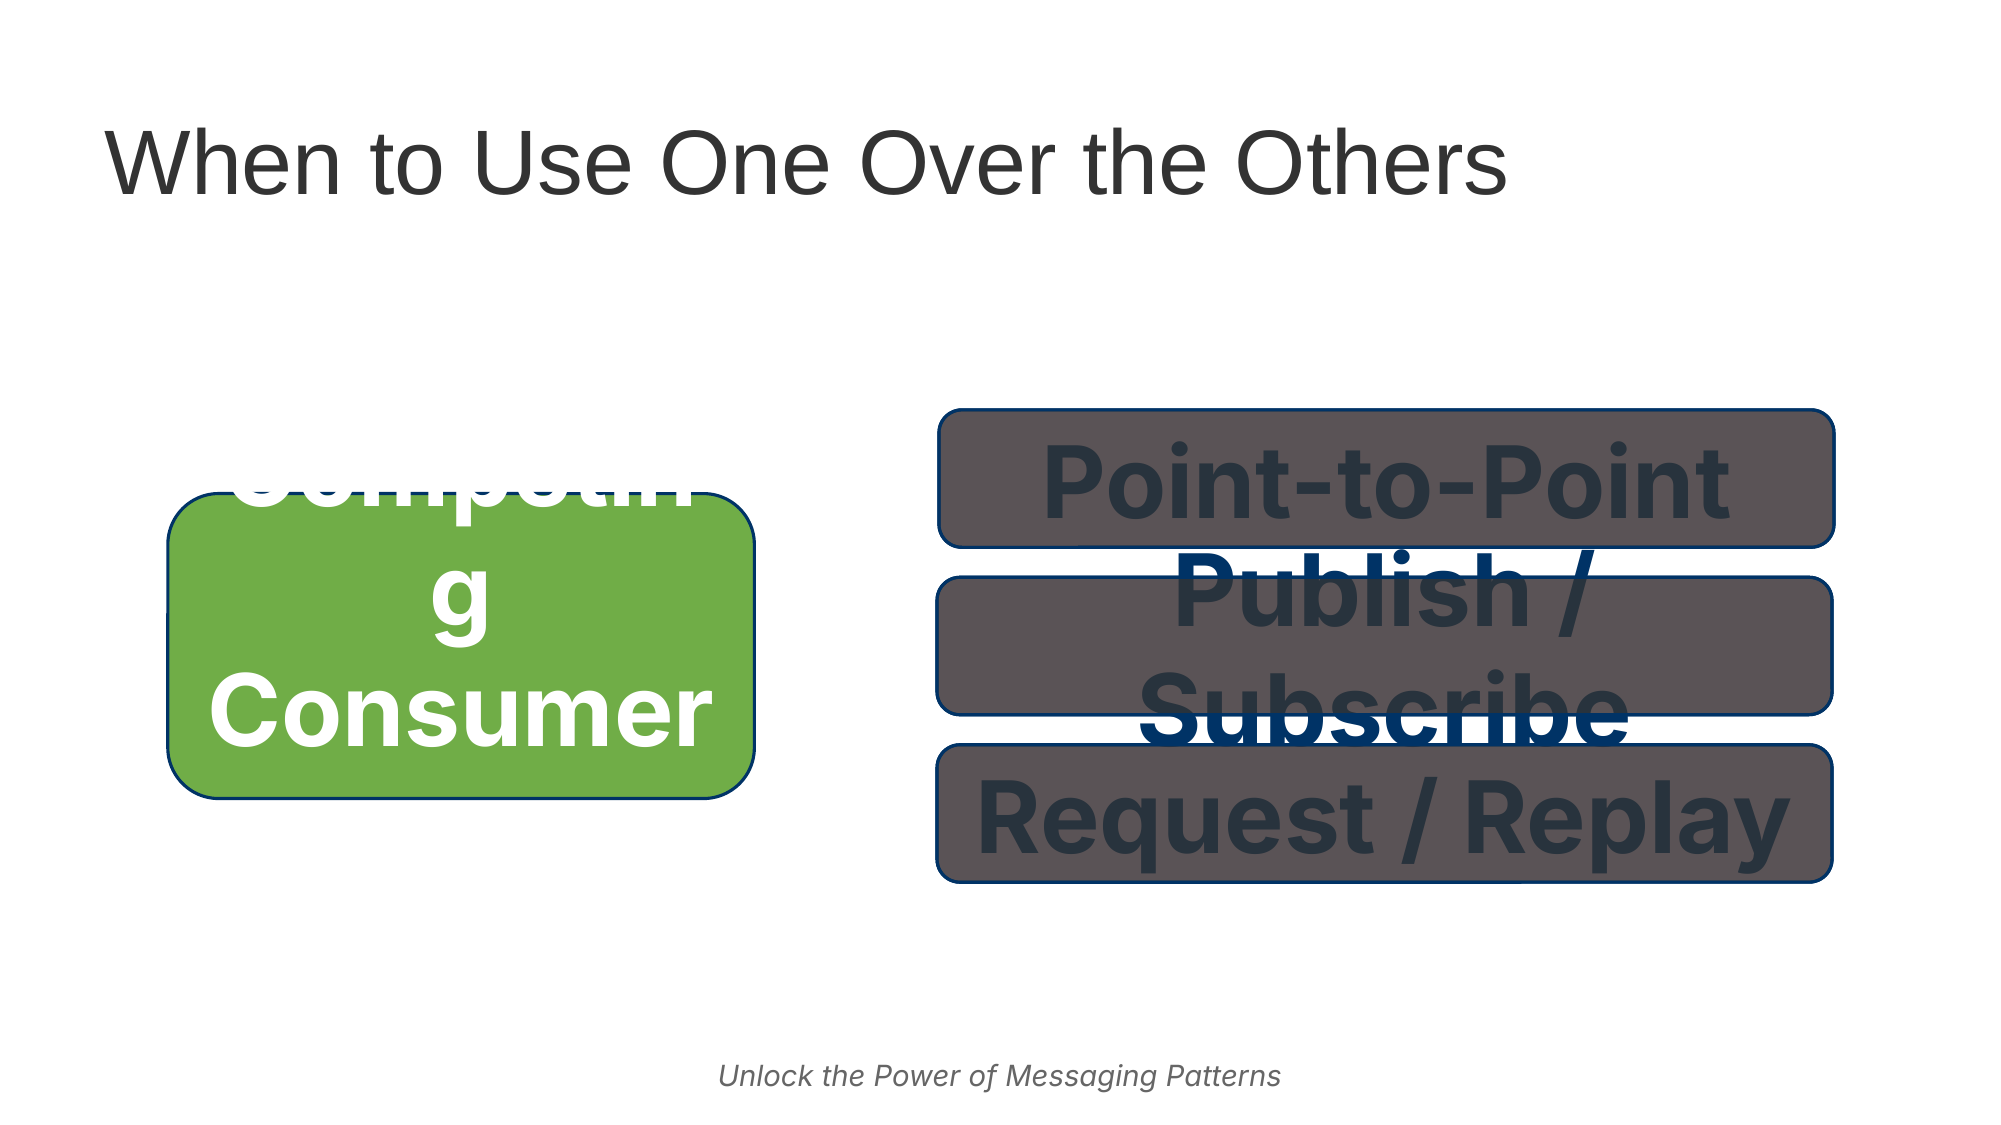

# When to Use One Over the Others
Point-to-Point

Competing Consumers
Publish / Subscribe

Request / Replay